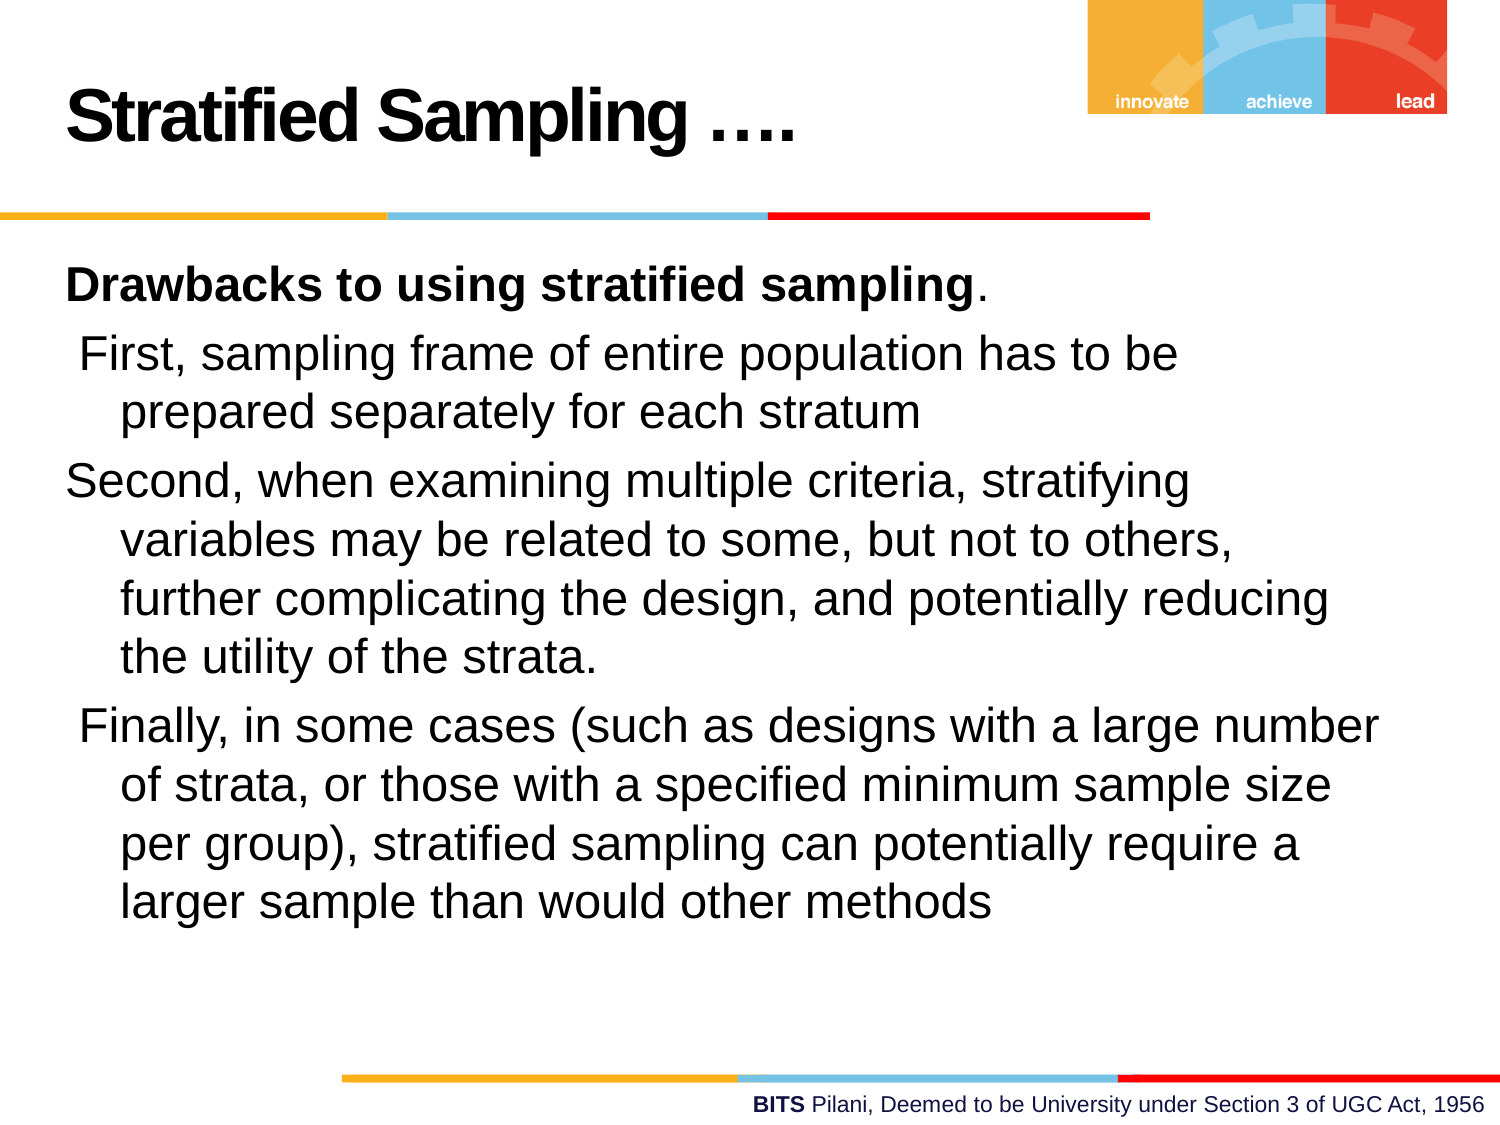

Stratified Sampling ….
Drawbacks to using stratified sampling.
 First, sampling frame of entire population has to be prepared separately for each stratum
Second, when examining multiple criteria, stratifying variables may be related to some, but not to others, further complicating the design, and potentially reducing the utility of the strata.
 Finally, in some cases (such as designs with a large number of strata, or those with a specified minimum sample size per group), stratified sampling can potentially require a larger sample than would other methods